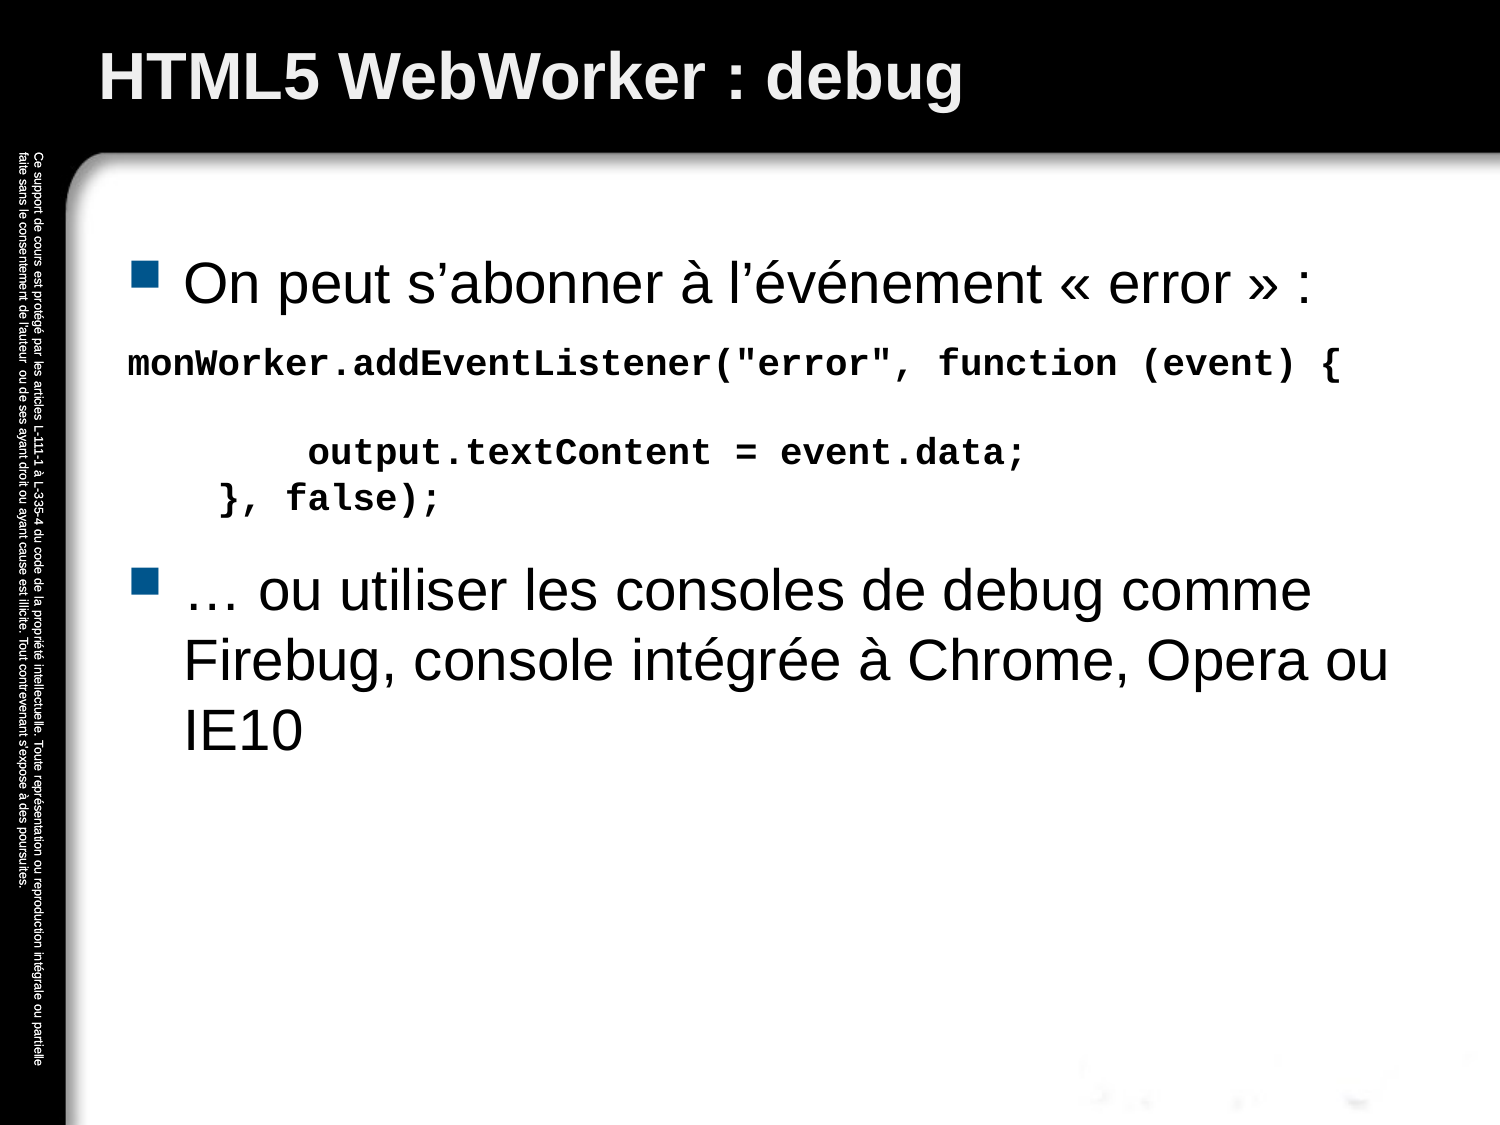

# HTML5 WebWorker : debug
On peut s’abonner à l’événement « error » :
monWorker.addEventListener("error", function (event) {
        output.textContent = event.data;
    }, false);
… ou utiliser les consoles de debug comme Firebug, console intégrée à Chrome, Opera ou IE10